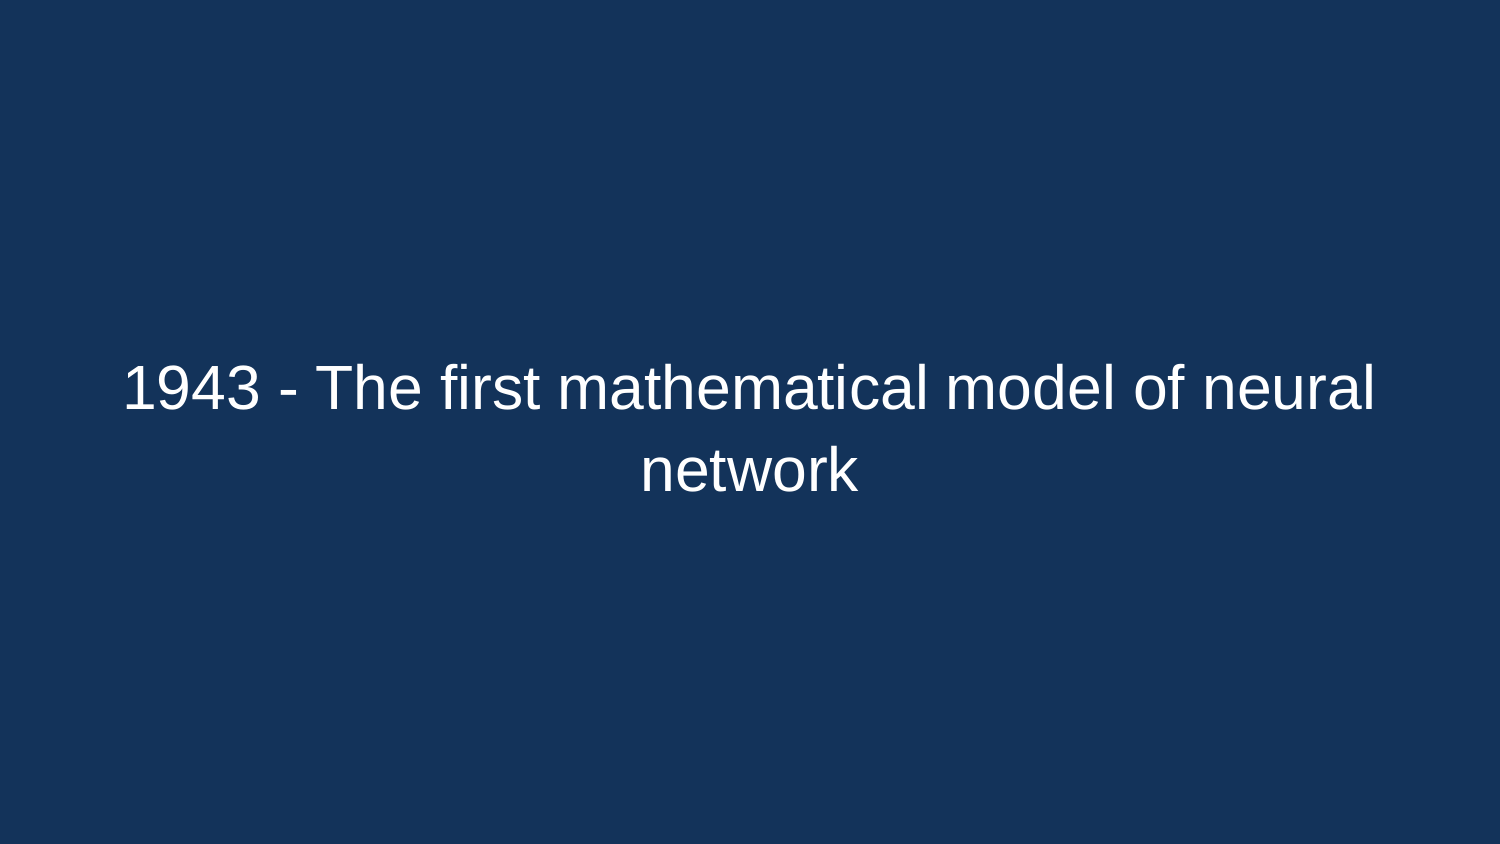

1943 - The first mathematical model of neural network